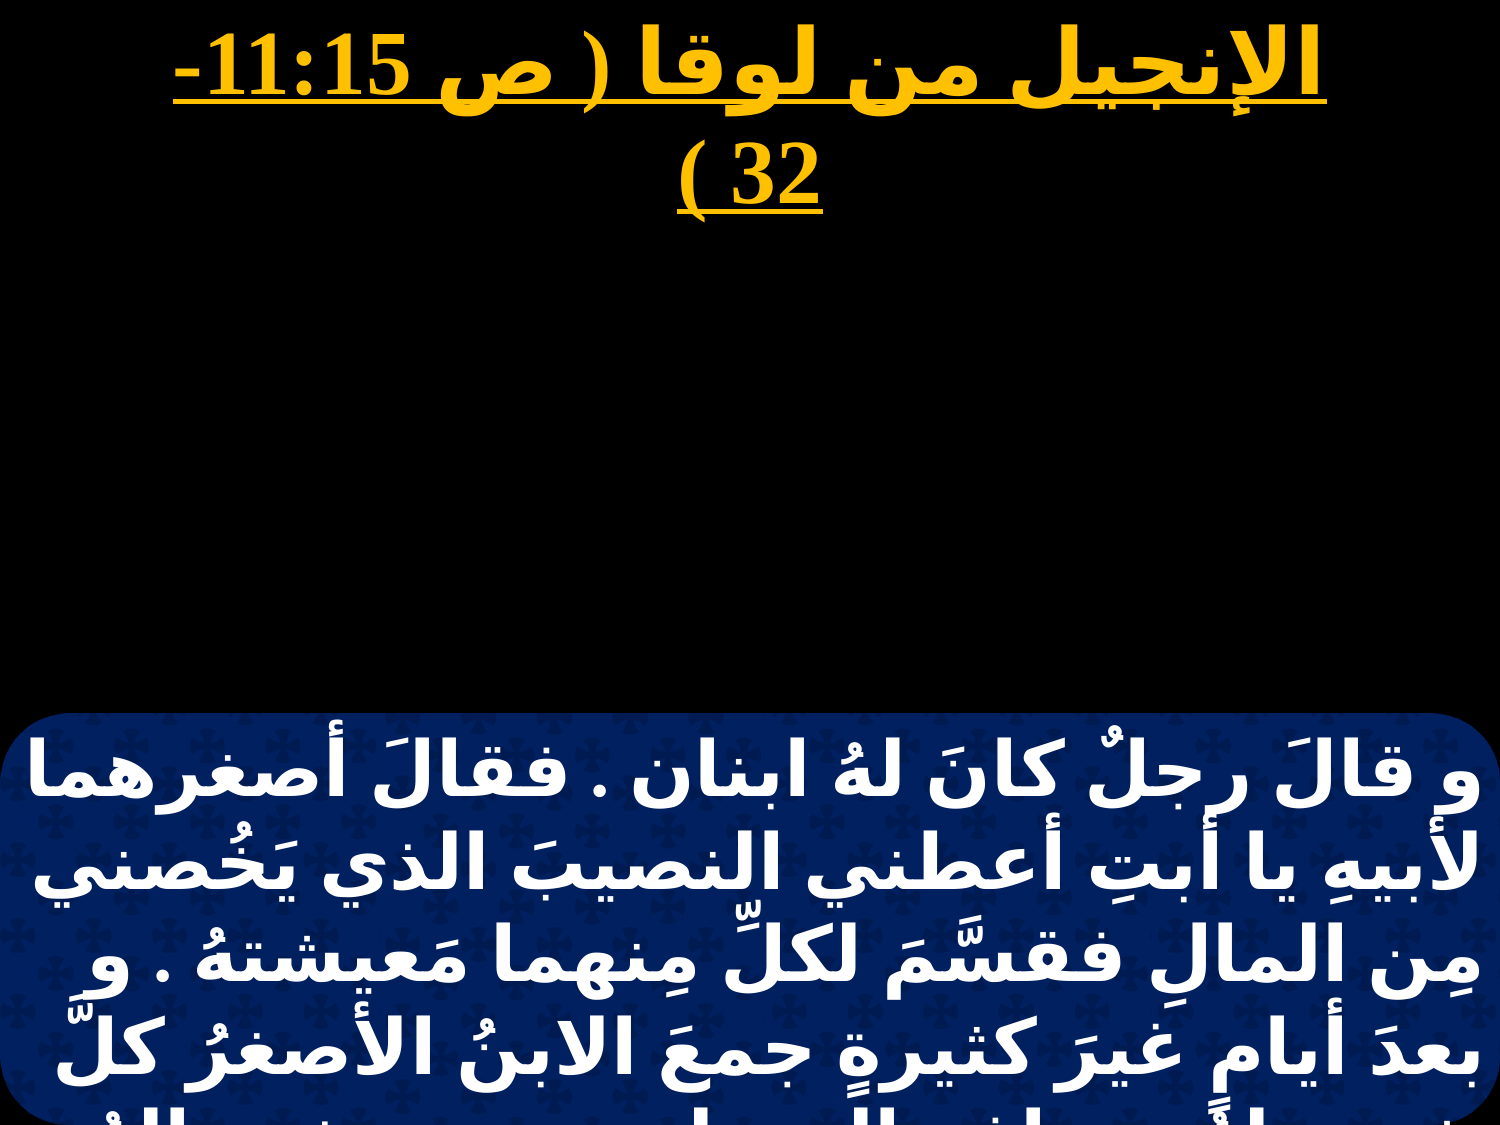

الإنجيل من لوقا ( ص 11:15- 32 )
و قالَ رجلٌ كانَ لهُ ابنان . فقالَ أصغرهما لأبيهِ يا أبتِ أعطني النصيبَ الذي يَخُصني مِن المالِ فقسَّمَ لكلِّ مِنهما مَعيشتهُ . و بعدَ أيامٍ غيرَ كثيرةٍ جمعَ الابنُ الأصغرُ كلَّ شيءٍ لهُ وسافرَ إلى بلدٍ بعيدٍ و بذرَ مالهُ هناكَ عائشاً في الخلاعةِ .